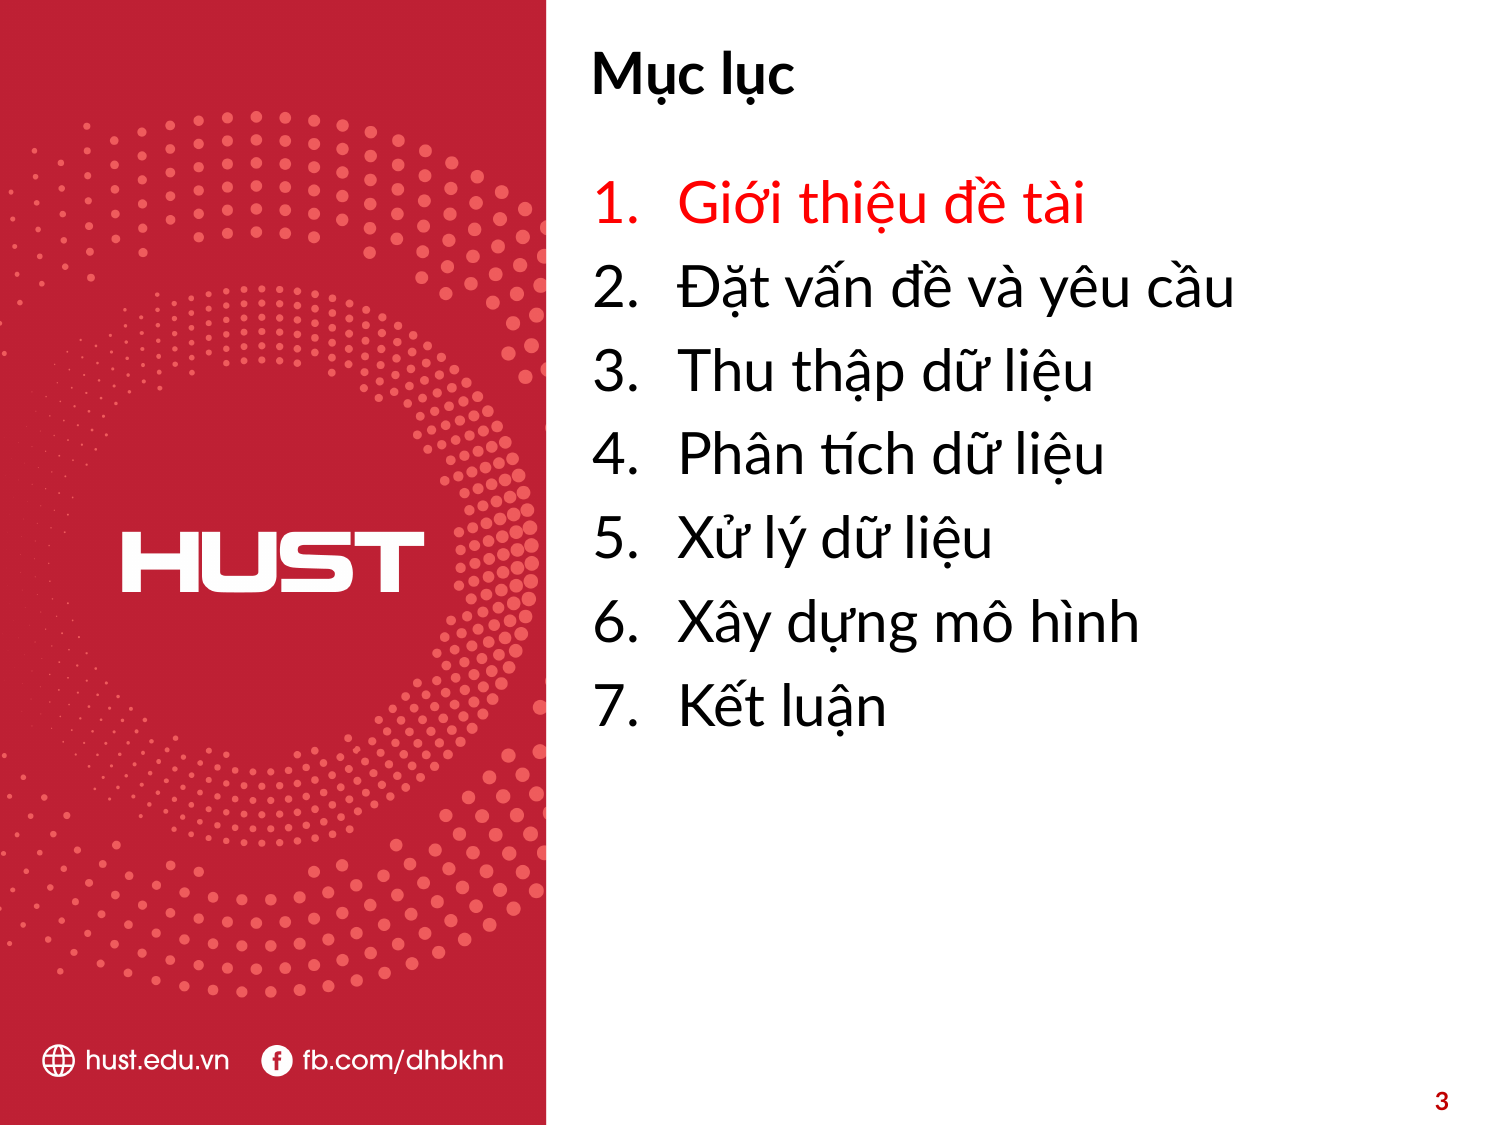

# Mục lục
Giới thiệu đề tài
Đặt vấn đề và yêu cầu
Thu thập dữ liệu
Phân tích dữ liệu
Xử lý dữ liệu
Xây dựng mô hình
Kết luận
3